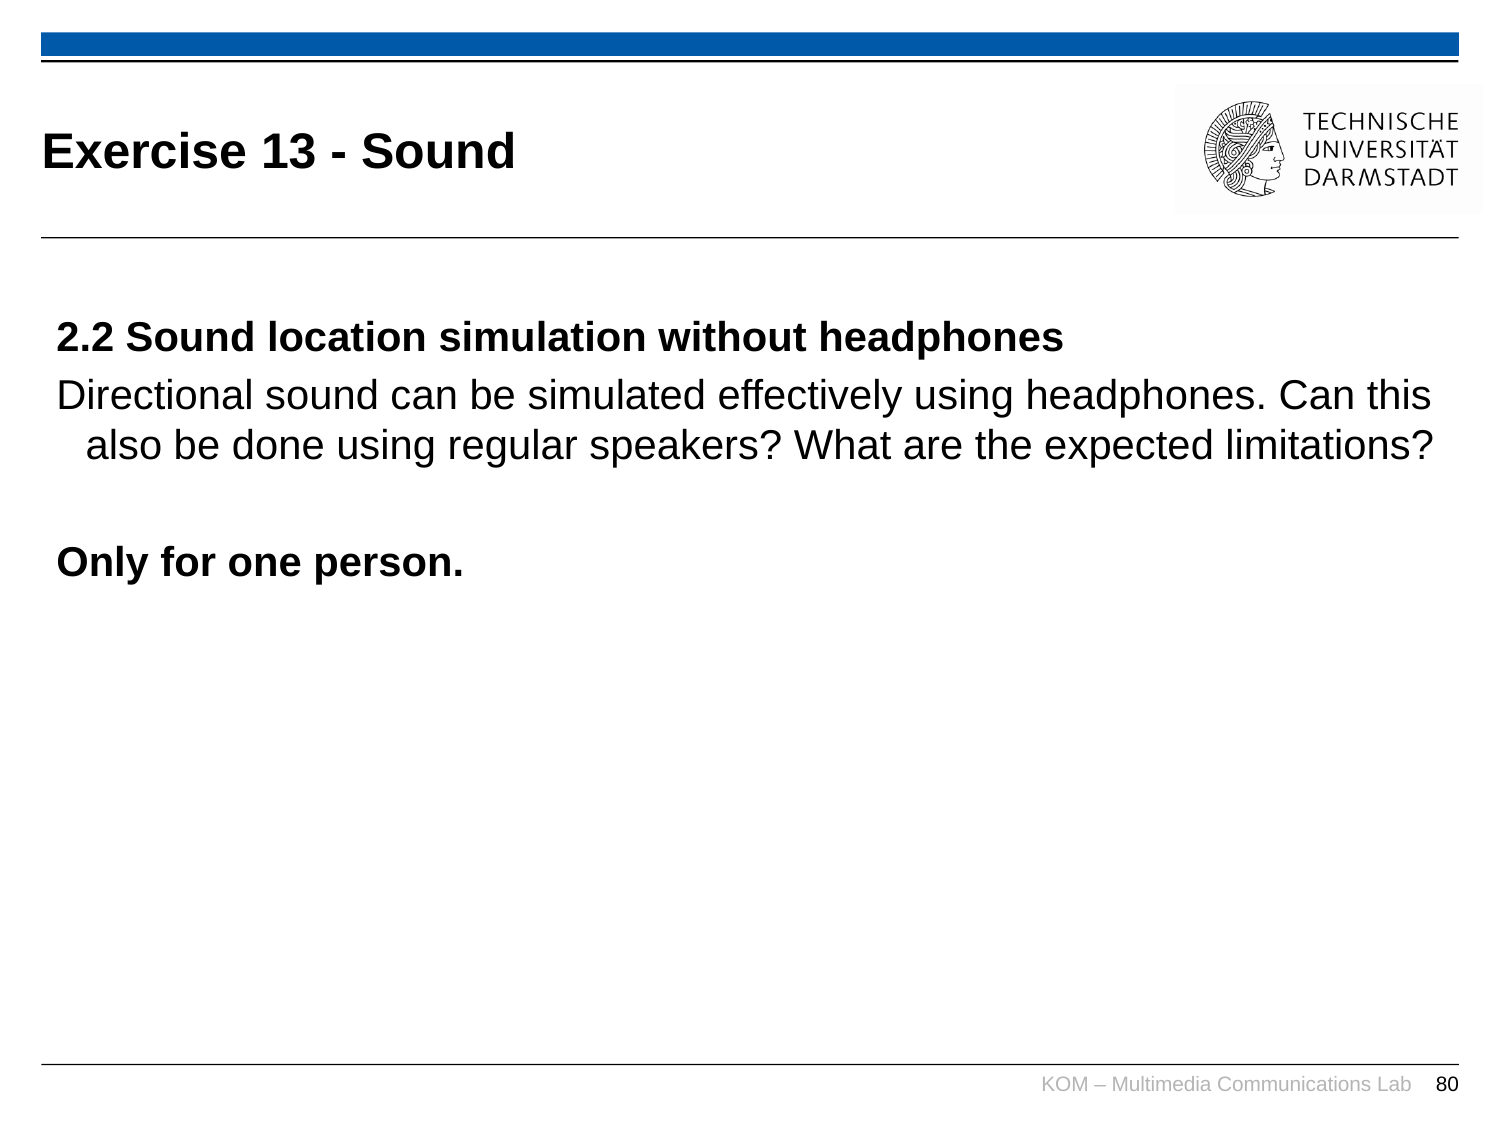

# Exercise 13 - Sound

2.2 Sound location simulation without headphones
Directional sound can be simulated effectively using headphones. Can this also be done using regular speakers? What are the expected limitations?

Only for one person.